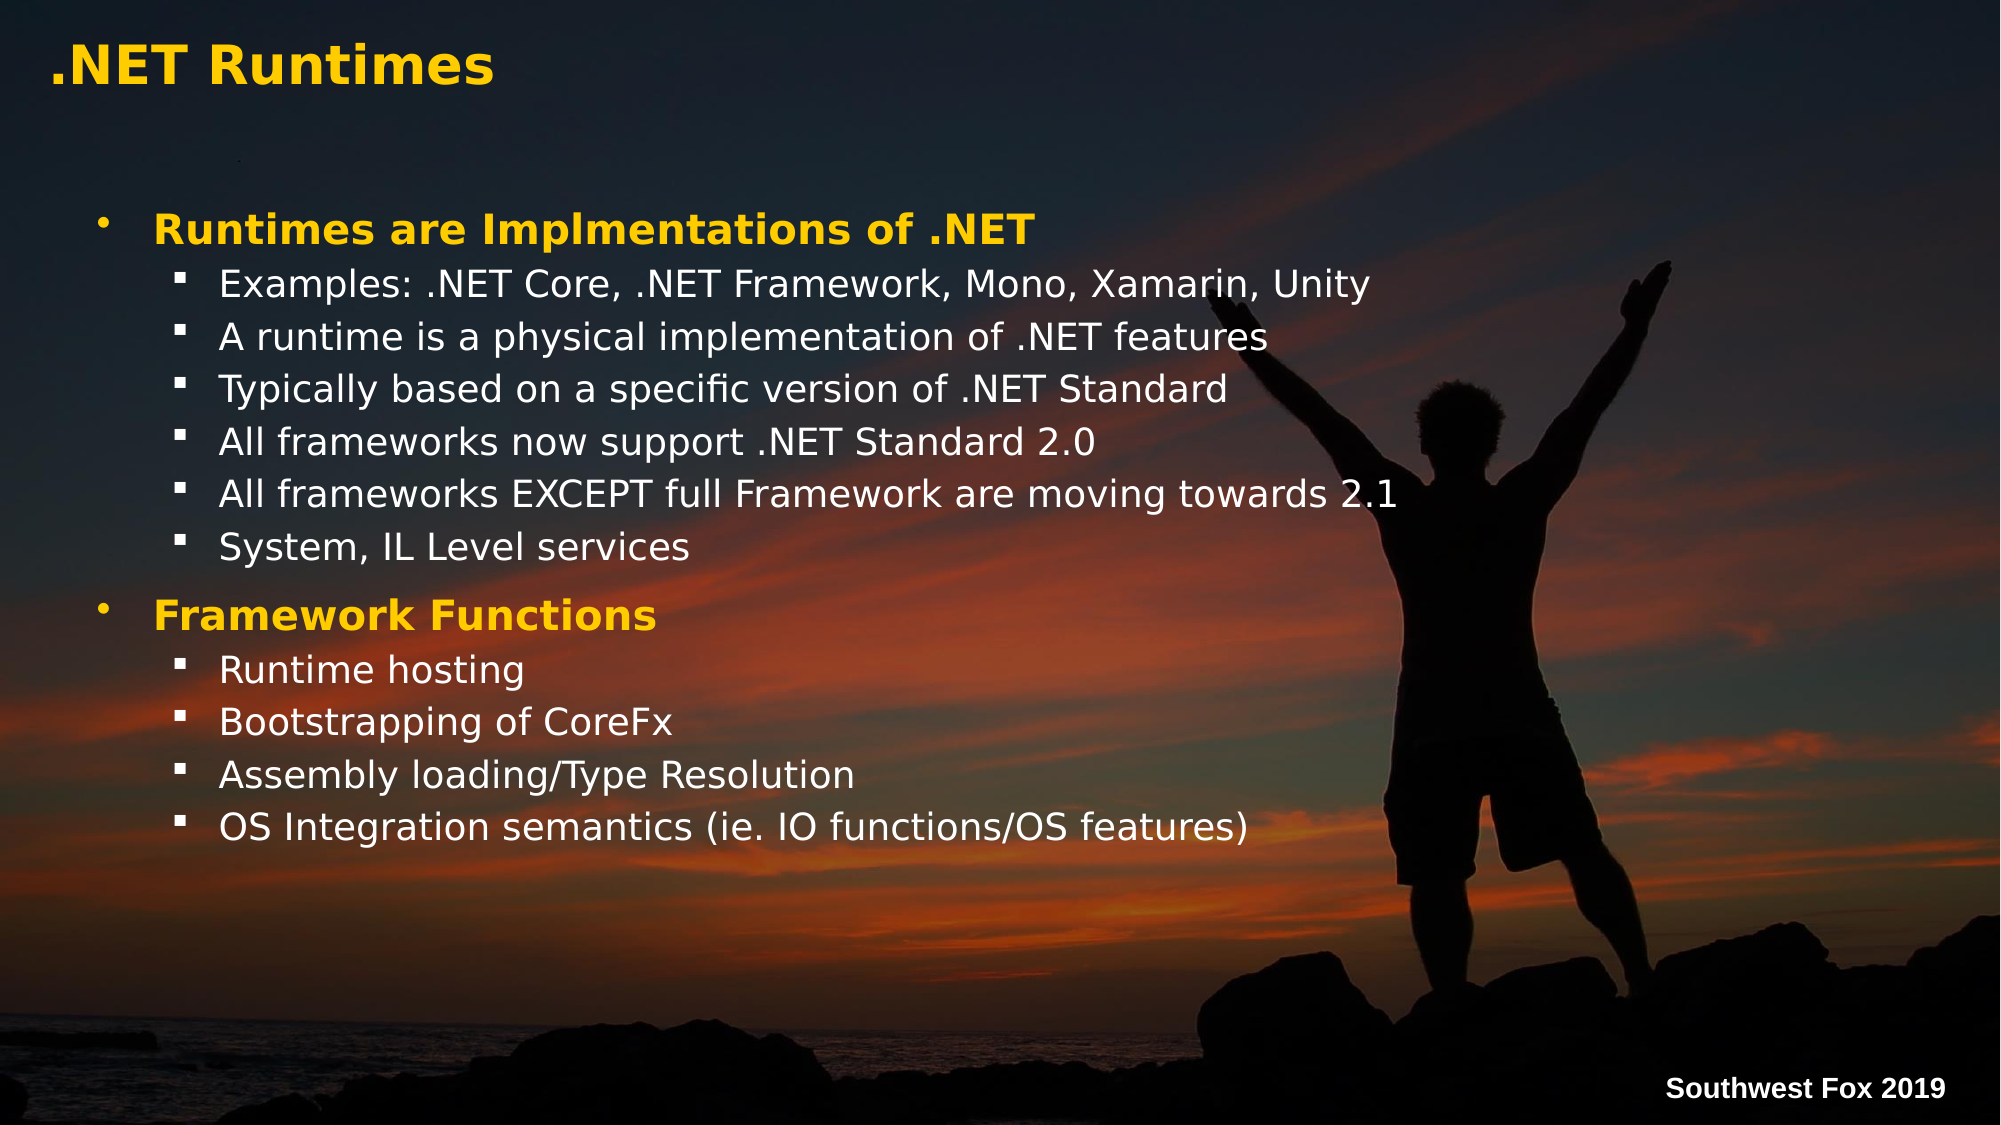

# .NET Runtimes
Runtimes are Implmentations of .NET
Examples: .NET Core, .NET Framework, Mono, Xamarin, Unity
A runtime is a physical implementation of .NET features
Typically based on a specific version of .NET Standard
All frameworks now support .NET Standard 2.0
All frameworks EXCEPT full Framework are moving towards 2.1
System, IL Level services
Framework Functions
Runtime hosting
Bootstrapping of CoreFx
Assembly loading/Type Resolution
OS Integration semantics (ie. IO functions/OS features)